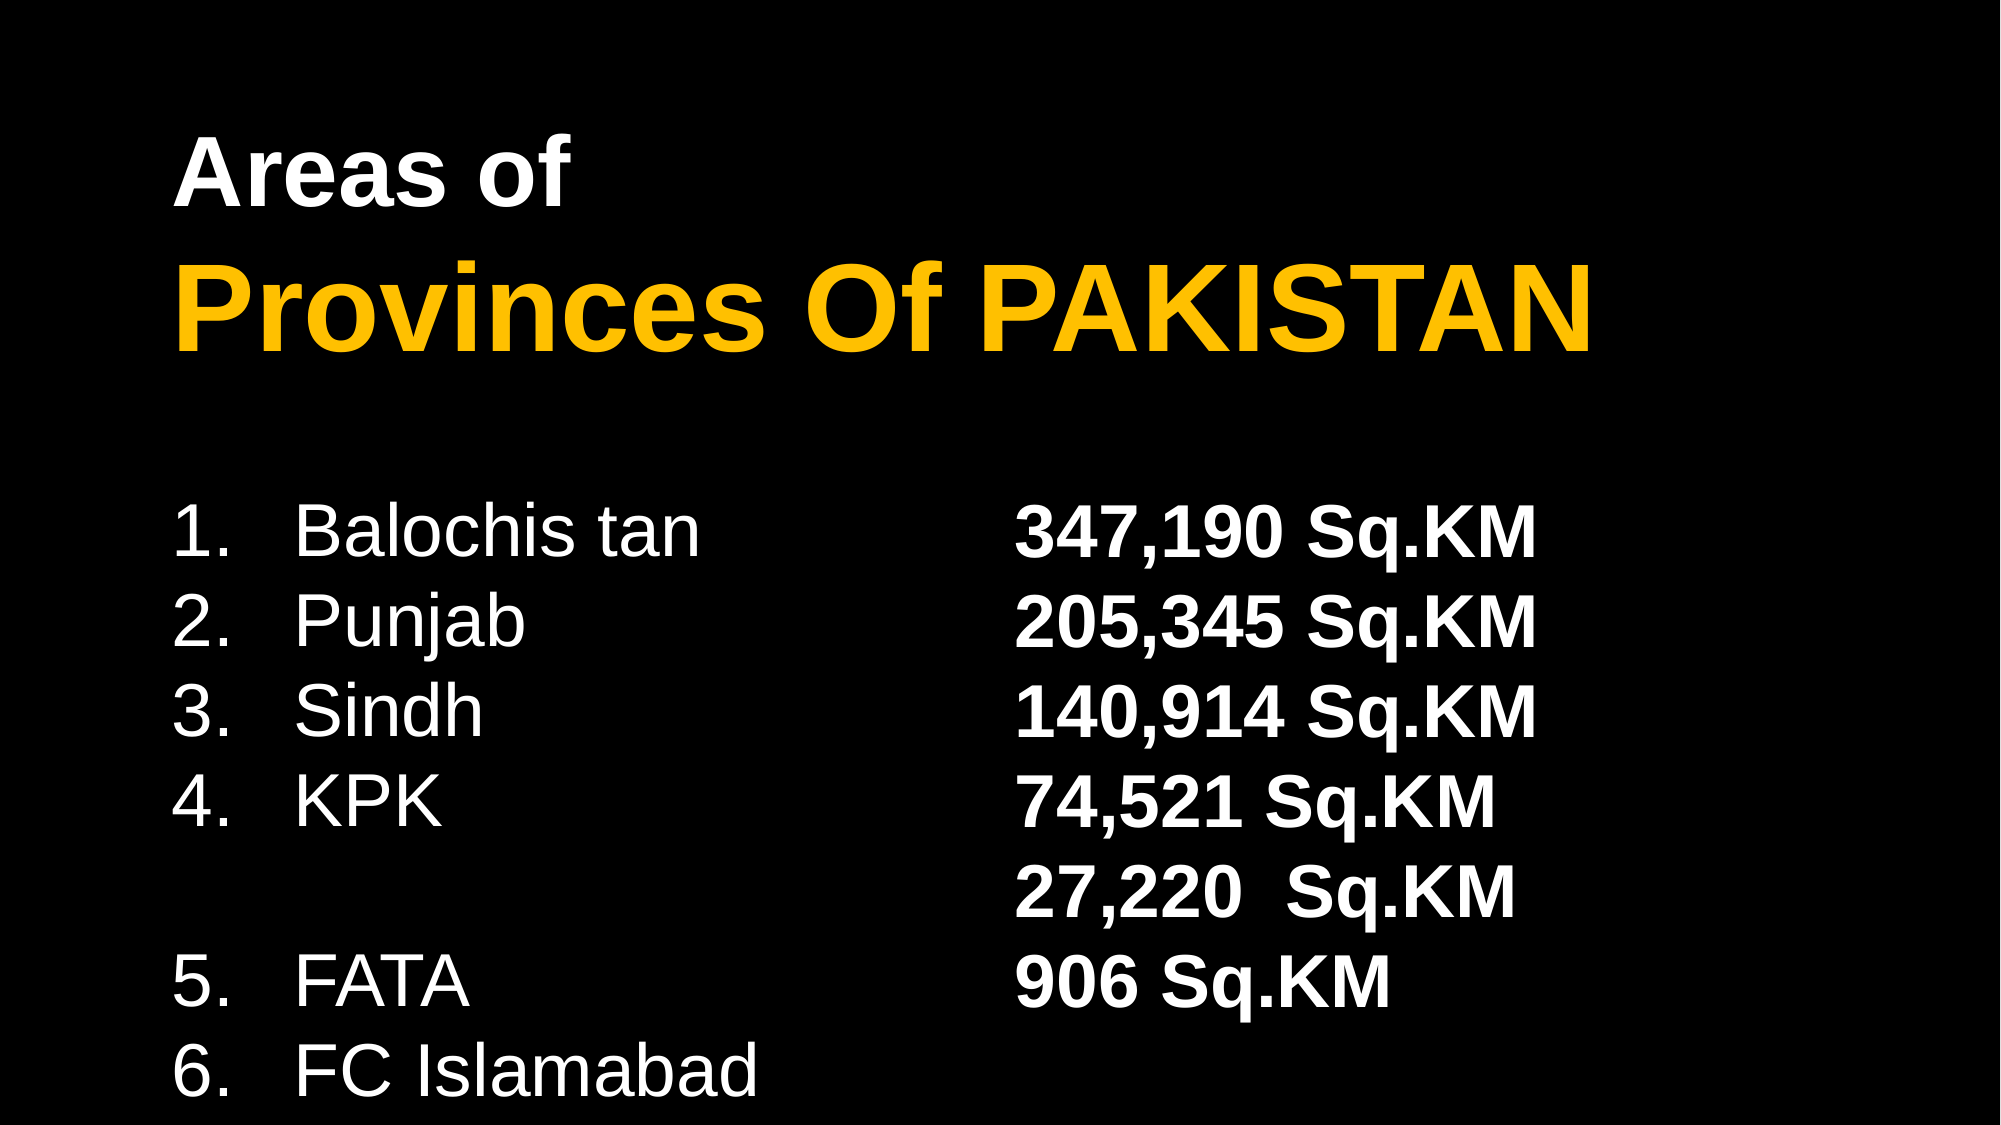

Areas of
Provinces Of PAKISTAN
Balochis tan
Punjab
Sindh
KPK
FATA
FC Islamabad

347,190 Sq.KM
205,345 Sq.KM
140,914 Sq.KM
74,521 Sq.KM
27,220  Sq.KM
906 Sq.KM